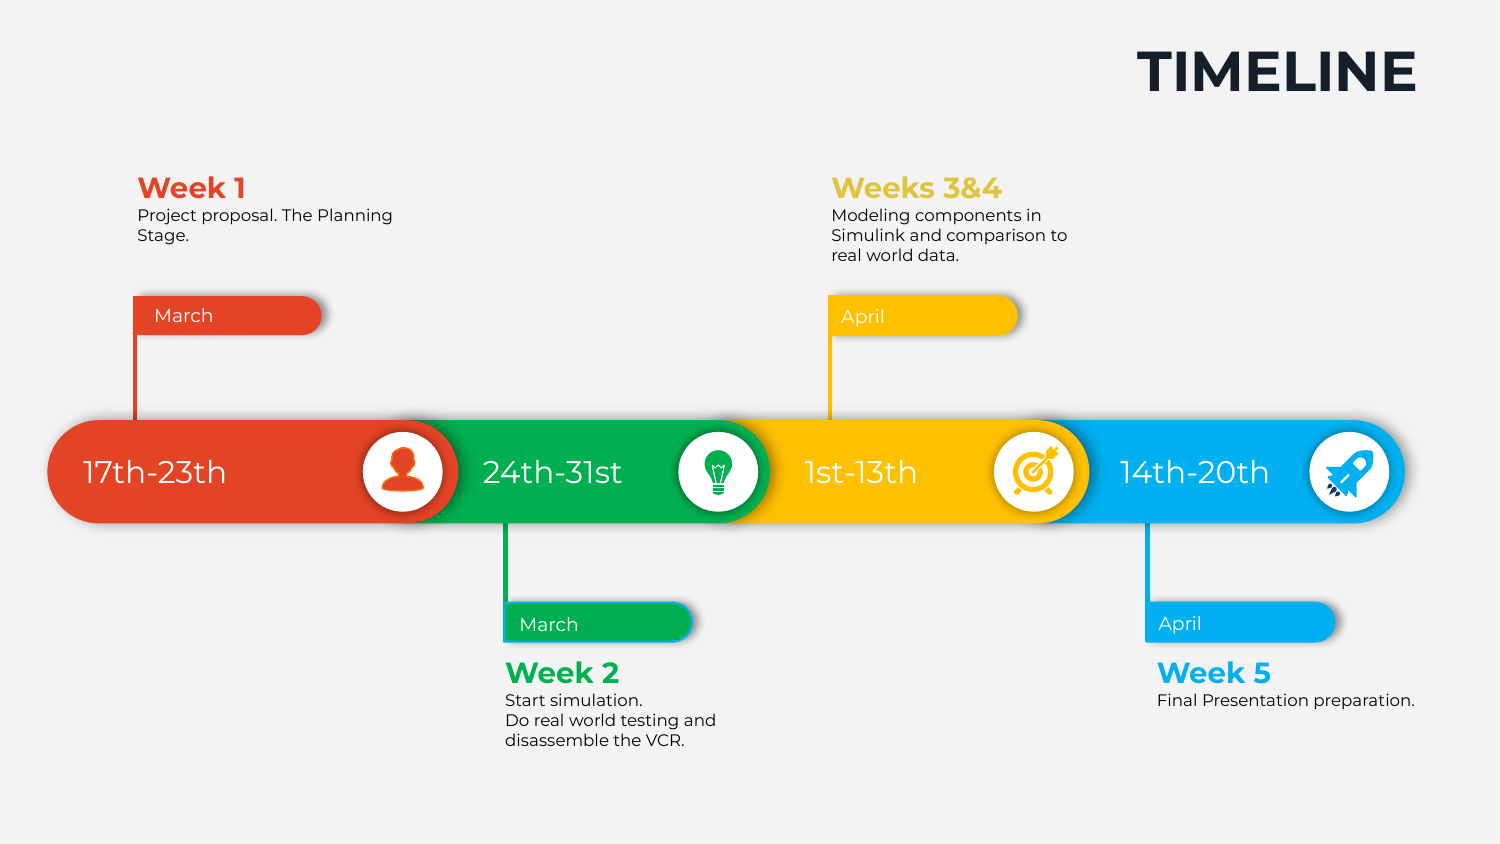

TIMELINE
Week 1
Project proposal. The Planning Stage.

Weeks 3&4
Modeling components in Simulink and comparison to real world data.

March
April

17th-23th
24th-31st
1st-13th
14th-20th

April
March
Week 2
Start simulation.
Do real world testing and disassemble the VCR.

Week 5
Final Presentation preparation.